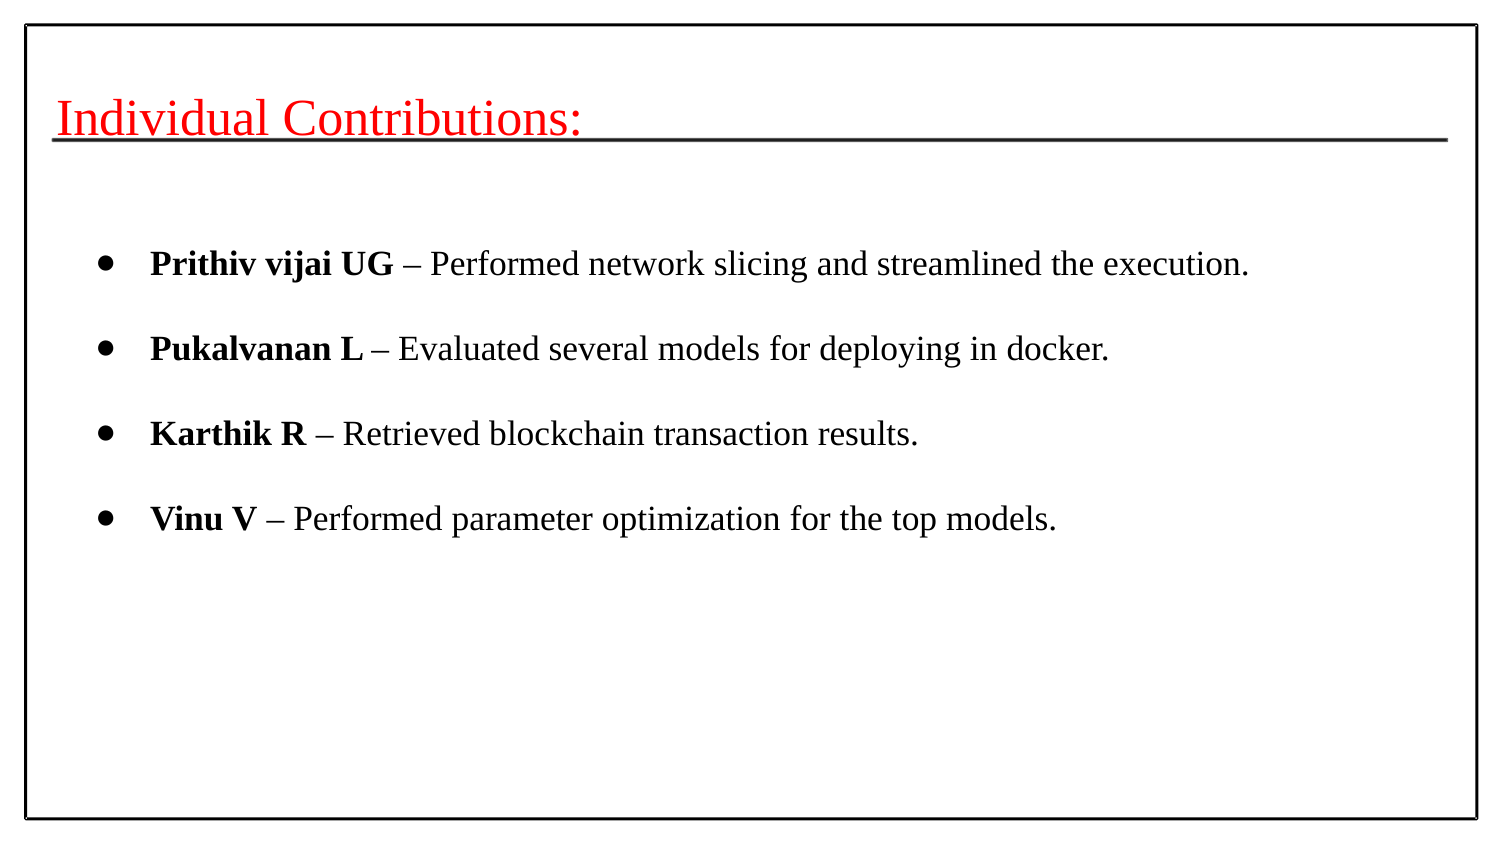

Individual Contributions:

Prithiv vijai UG – Performed network slicing and streamlined the execution.
Pukalvanan L – Evaluated several models for deploying in docker.
Karthik R – Retrieved blockchain transaction results.
Vinu V – Performed parameter optimization for the top models.